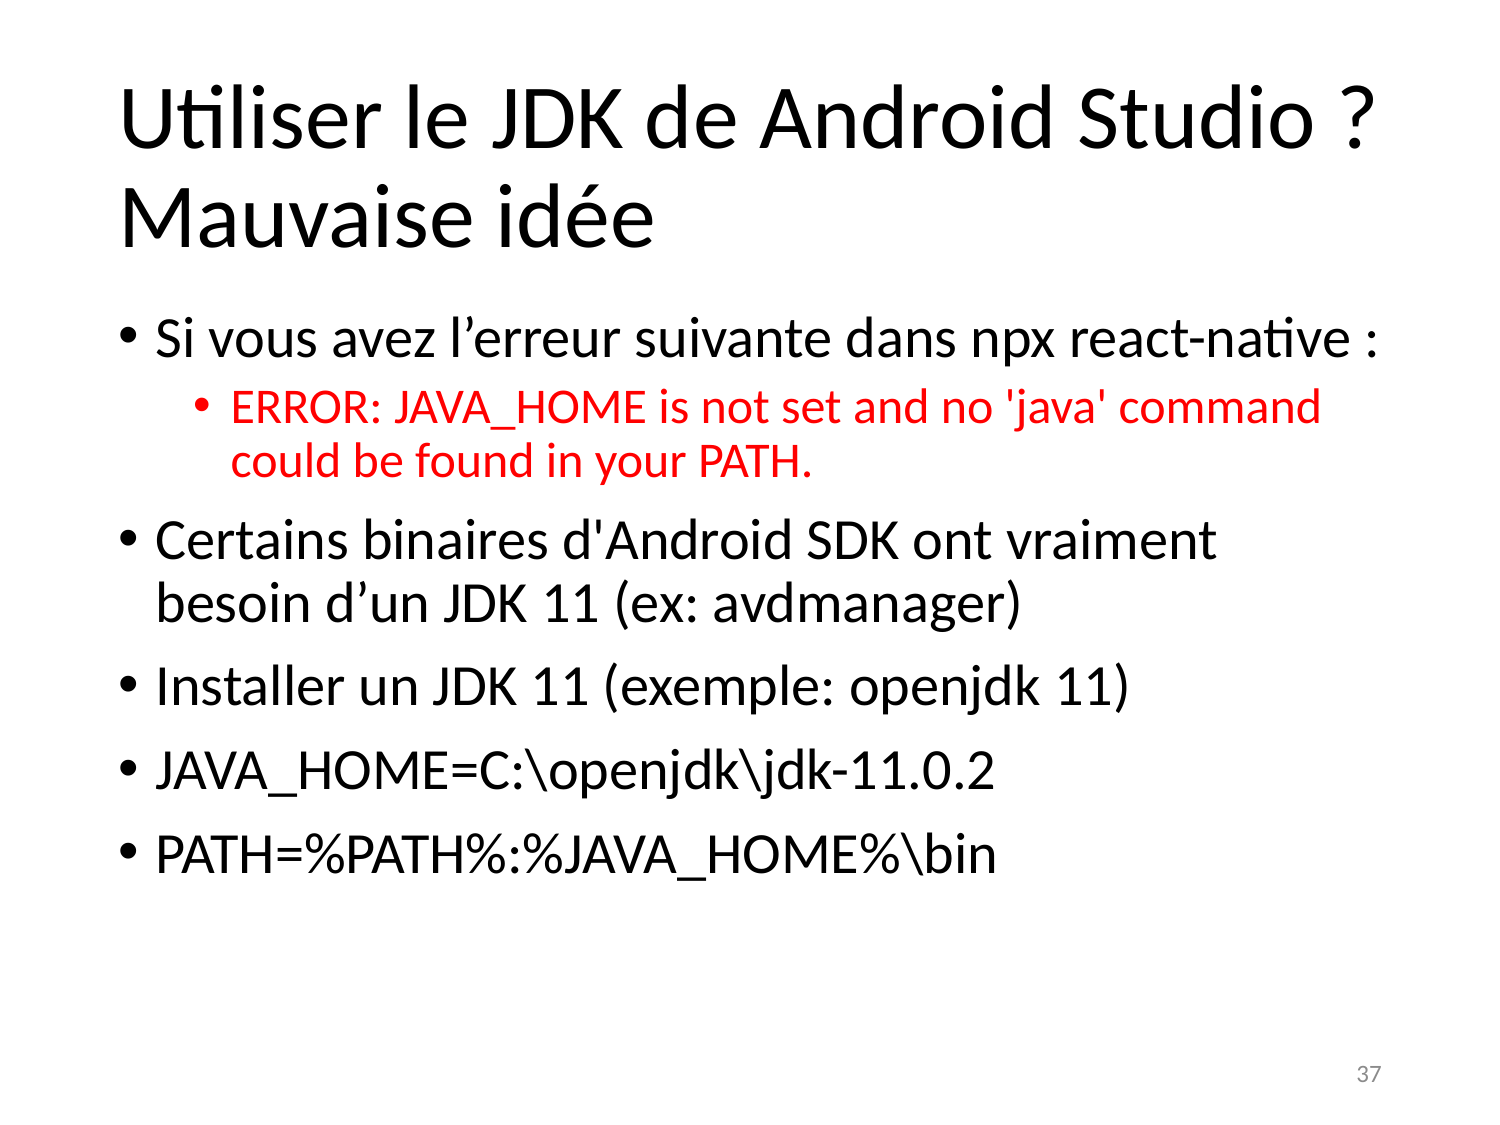

# Utiliser le JDK de Android Studio ? Mauvaise idée
Si vous avez l’erreur suivante dans npx react-native :
ERROR: JAVA_HOME is not set and no 'java' command could be found in your PATH.
Certains binaires d'Android SDK ont vraiment besoin d’un JDK 11 (ex: avdmanager)
Installer un JDK 11 (exemple: openjdk 11)
JAVA_HOME=C:\openjdk\jdk-11.0.2
PATH=%PATH%:%JAVA_HOME%\bin
37